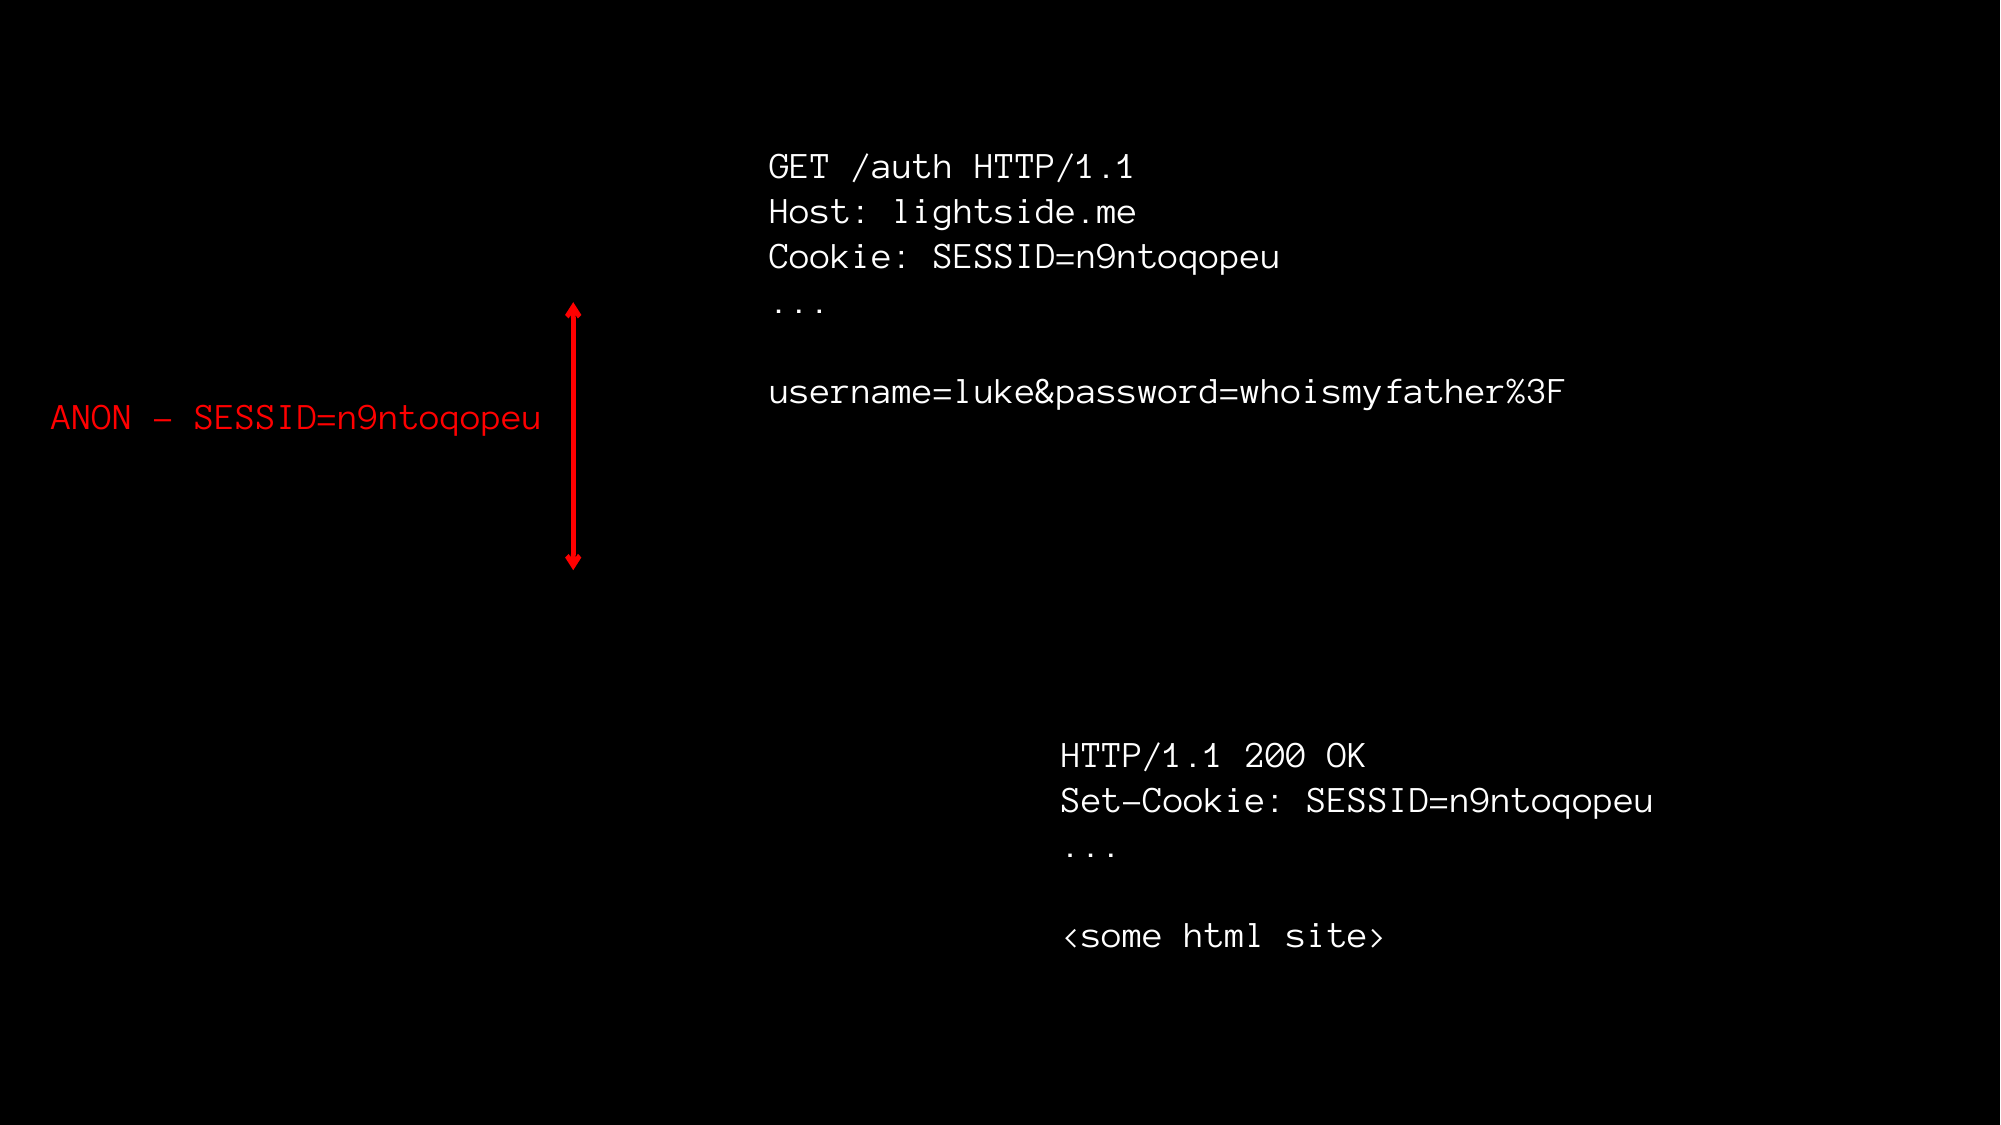

GET /auth HTTP/1.1
Host: lightside.me
Cookie: SESSID=n9ntoqopeu
...

username=luke&password=whoismyfather%3F

ANON - SESSID=n9ntoqopeu
HTTP/1.1 200 OK
Set-Cookie: SESSID=n9ntoqopeu
...

<some html site>